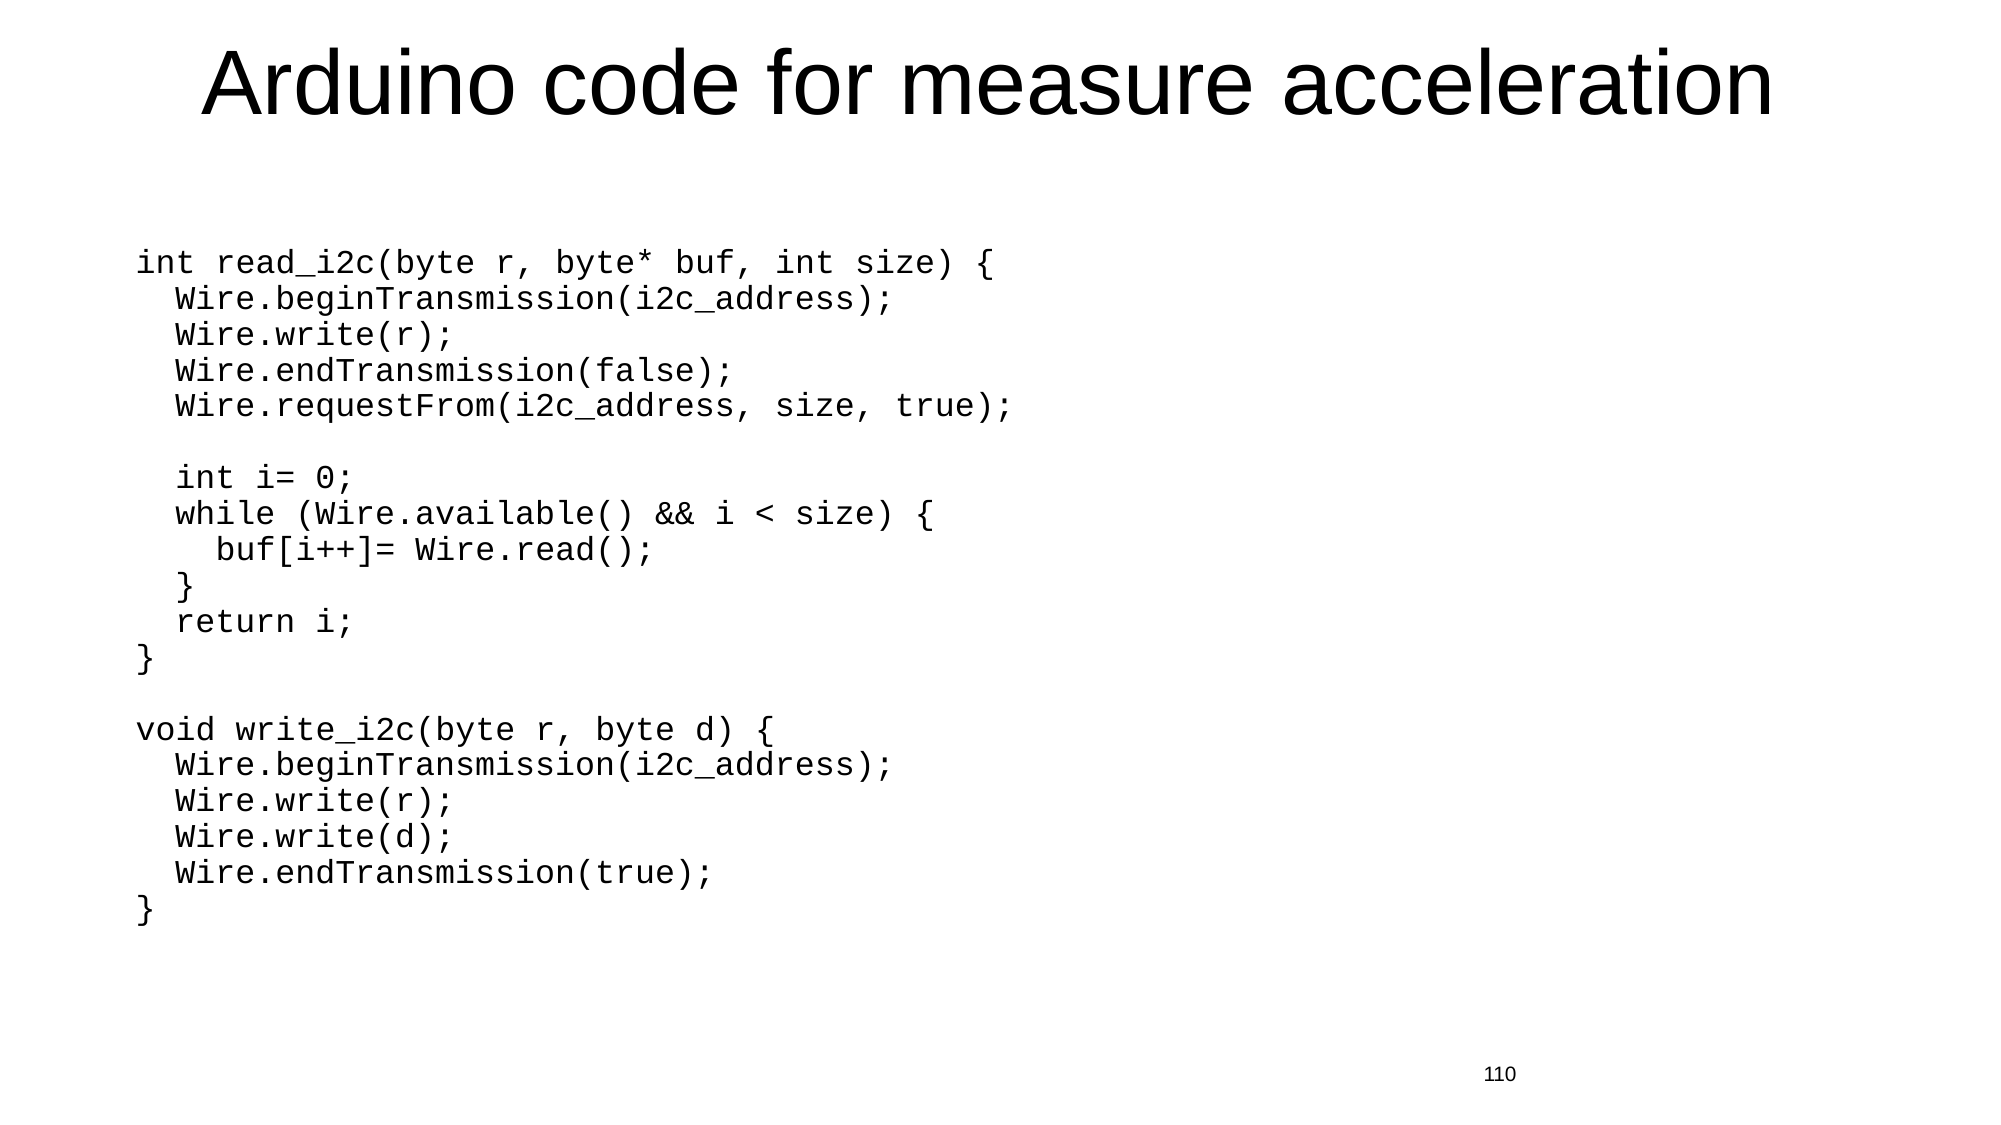

# Arduino code for measure acceleration
int read_i2c(byte r, byte* buf, int size) {
  Wire.beginTransmission(i2c_address);
  Wire.write(r);
  Wire.endTransmission(false);
  Wire.requestFrom(i2c_address, size, true);

  int i= 0;
  while (Wire.available() && i < size) {
    buf[i++]= Wire.read();
  }
  return i;
}

void write_i2c(byte r, byte d) {
  Wire.beginTransmission(i2c_address);
  Wire.write(r);
  Wire.write(d);
  Wire.endTransmission(true);
}

110